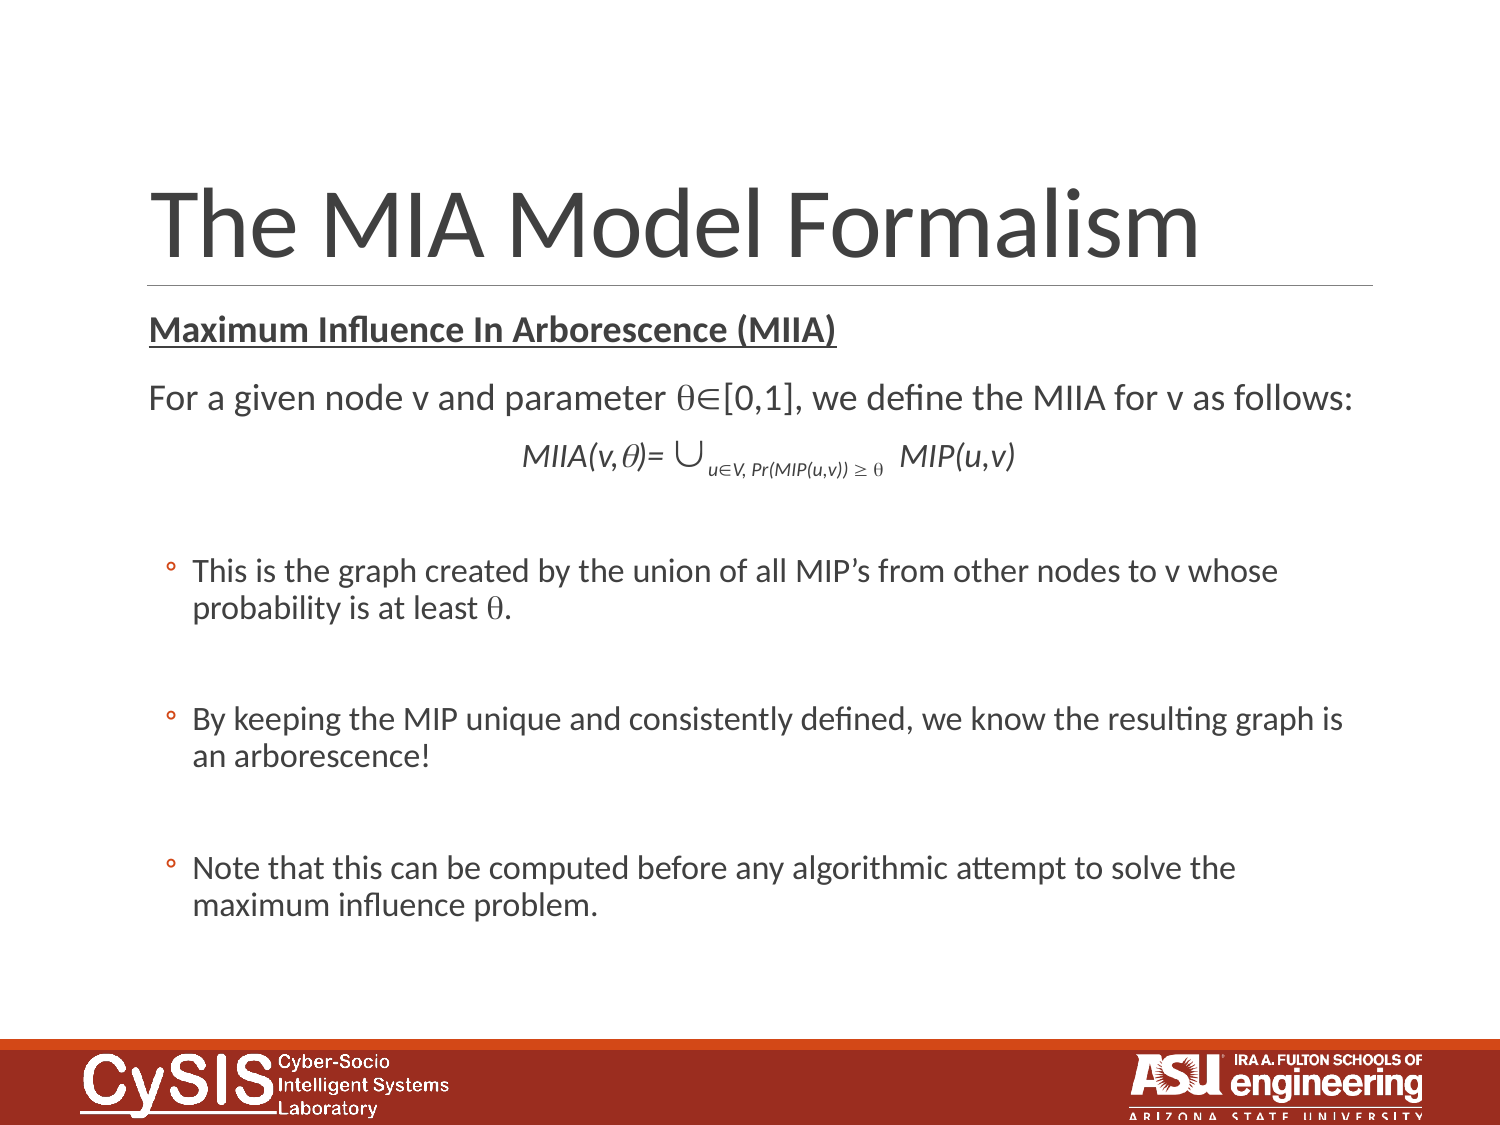

# The MIA Model Formalism
Maximum Influence In Arborescence (MIIA)
For a given node v and parameter θ∈[0,1], we define the MIIA for v as follows:
MIIA(v,θ)= ∪u∈V, Pr(MIP(u,v)) ≥ θ  MIP(u,v)

This is the graph created by the union of all MIP’s from other nodes to v whose probability is at least θ.

By keeping the MIP unique and consistently defined, we know the resulting graph is an arborescence!

Note that this can be computed before any algorithmic attempt to solve the maximum influence problem.